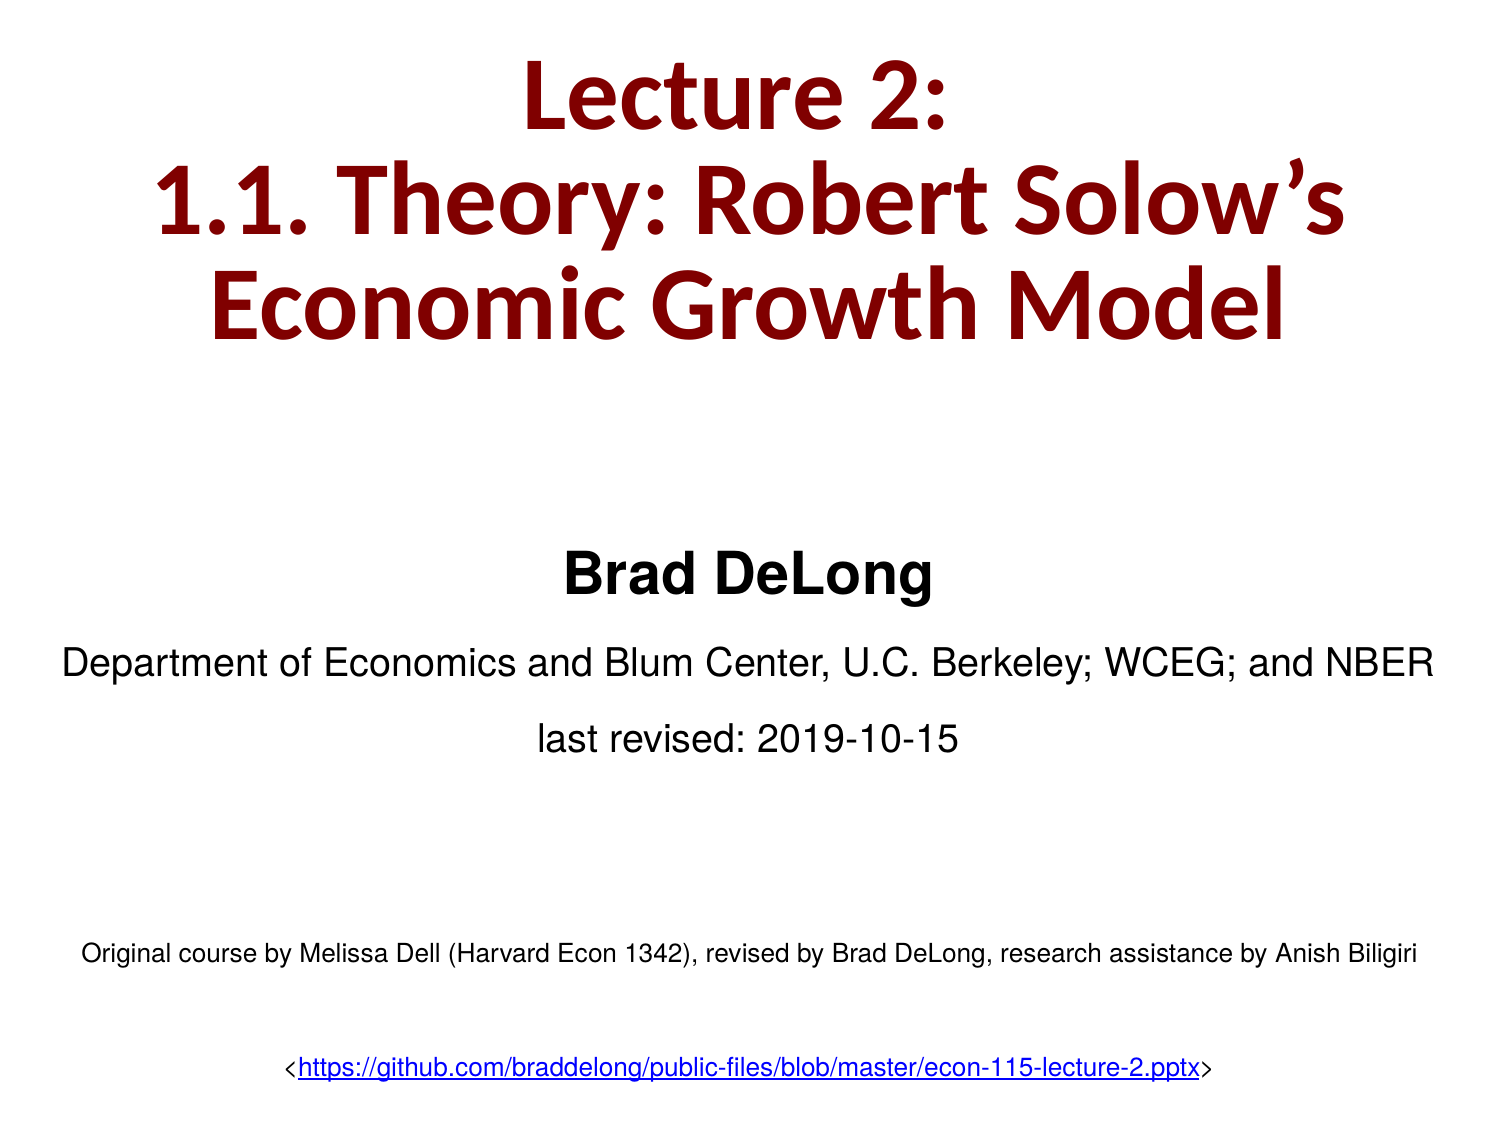

Lecture 2:
1.1. Theory: Robert Solow’s Economic Growth Model

Brad DeLong
Department of Economics and Blum Center, U.C. Berkeley; WCEG; and NBER
last revised: 2019-10-15

Original course by Melissa Dell (Harvard Econ 1342), revised by Brad DeLong, research assistance by Anish Biligiri

<https://github.com/braddelong/public-files/blob/master/econ-115-lecture-2.pptx>